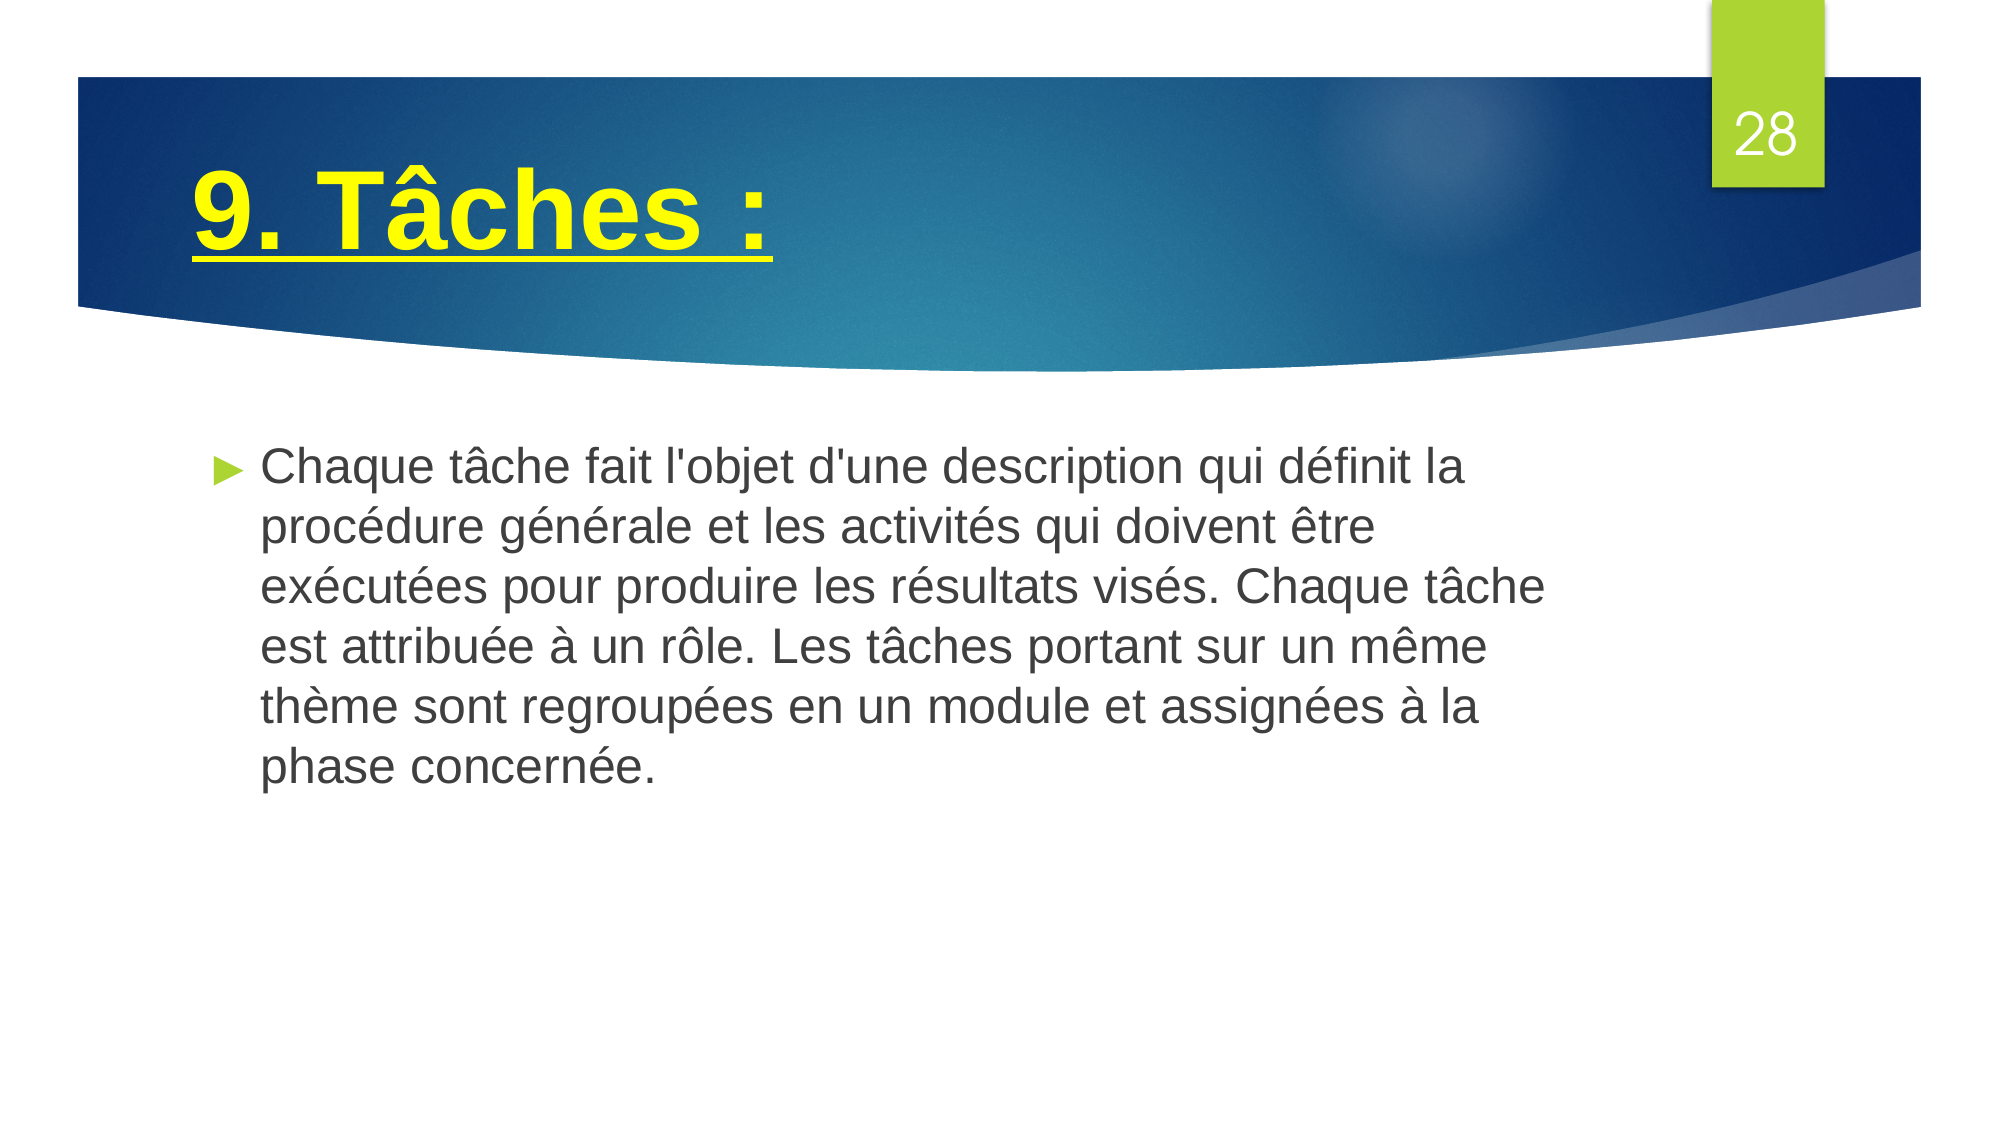

28
# 9. Tâches :
Chaque tâche fait l'objet d'une description qui définit la procédure générale et les activités qui doivent être exécutées pour produire les résultats visés. Chaque tâche est attribuée à un rôle. Les tâches portant sur un même thème sont regroupées en un module et assignées à la phase concernée.